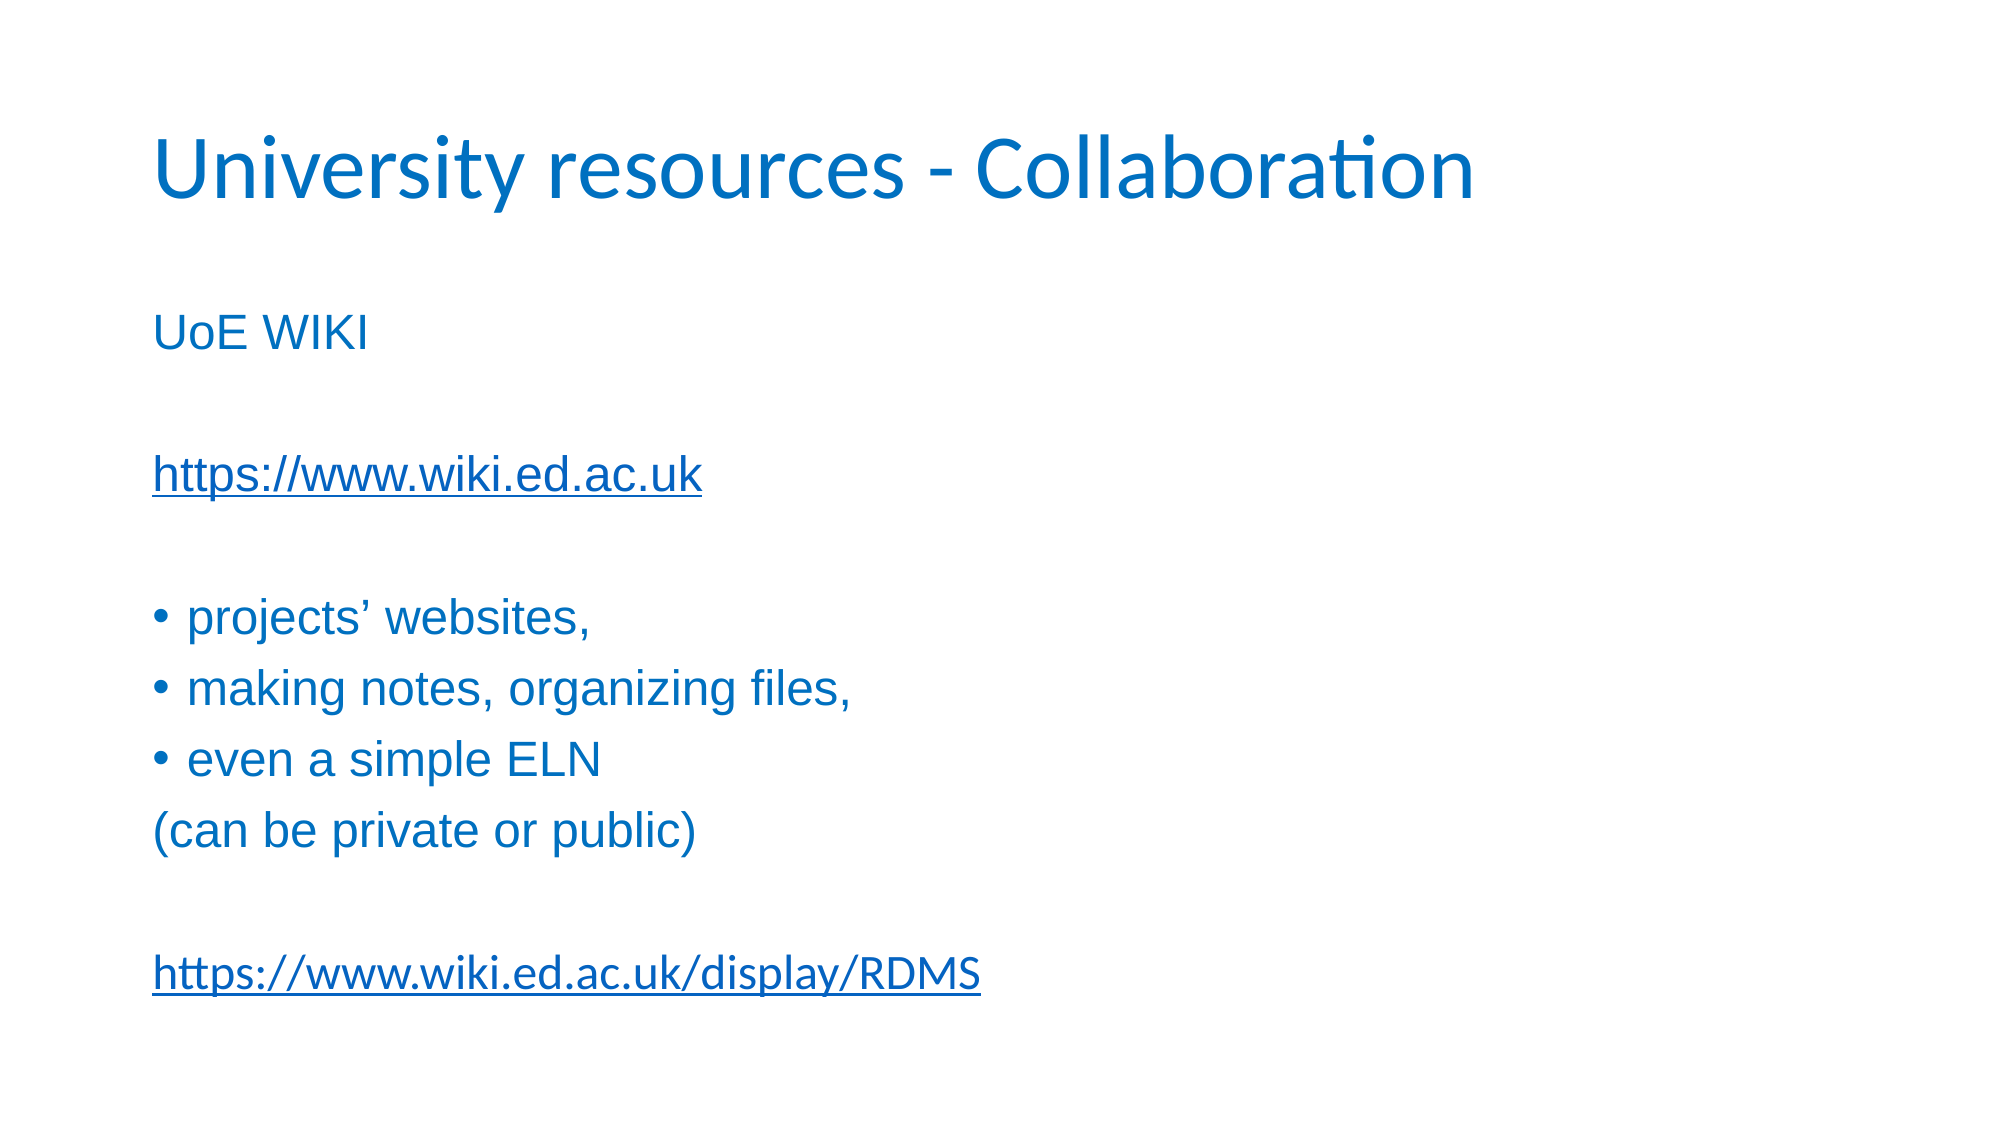

# University resources - Collaboration
UoE WIKI

https://www.wiki.ed.ac.uk

projects’ websites,
making notes, organizing files,
even a simple ELN
(can be private or public)

https://www.wiki.ed.ac.uk/display/RDMS